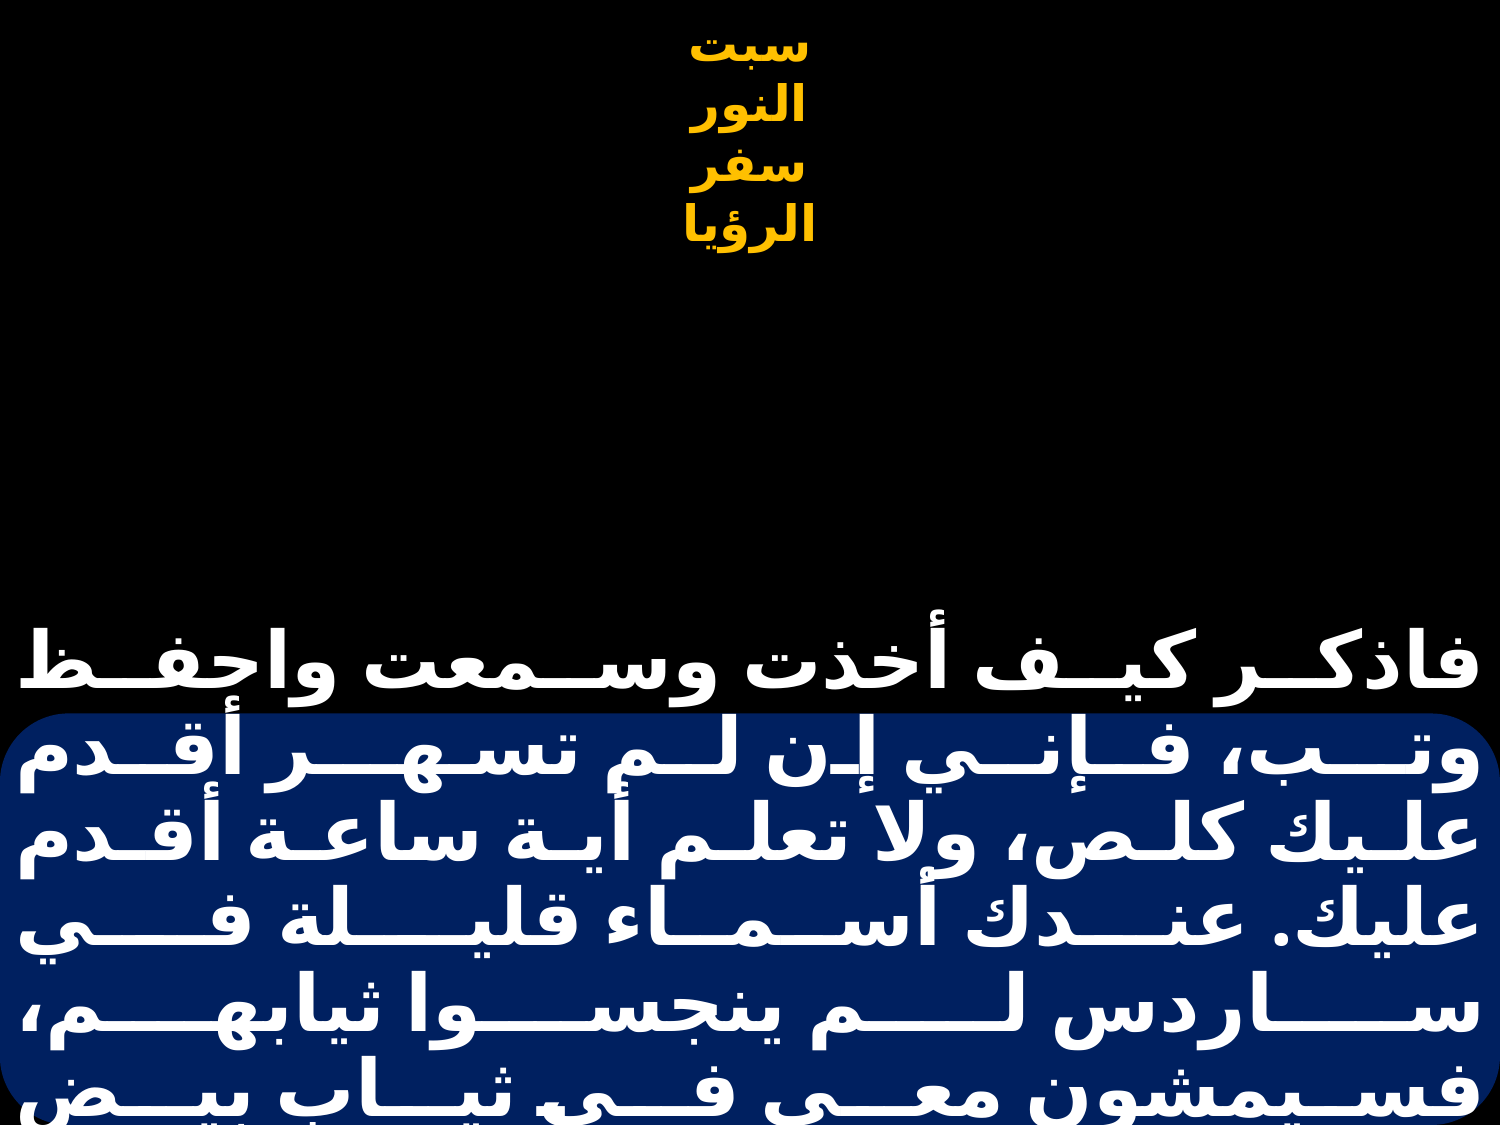

# فاذكر كيف أخذت وسمعت واحفظ وتــب، فـإنــي إن لـم تسهـــر أقـدم علـيك كلـص، ولا تعلـم أيـة ساعـة أقـدم عليك. عنـدك أسمــاء قليــلة فــي ســاردس لــم ينجسـوا ثيابهـم، فسيمشون معـي فـي ثيـابٍ بيـضٍ لأنهـم مستحقـون.